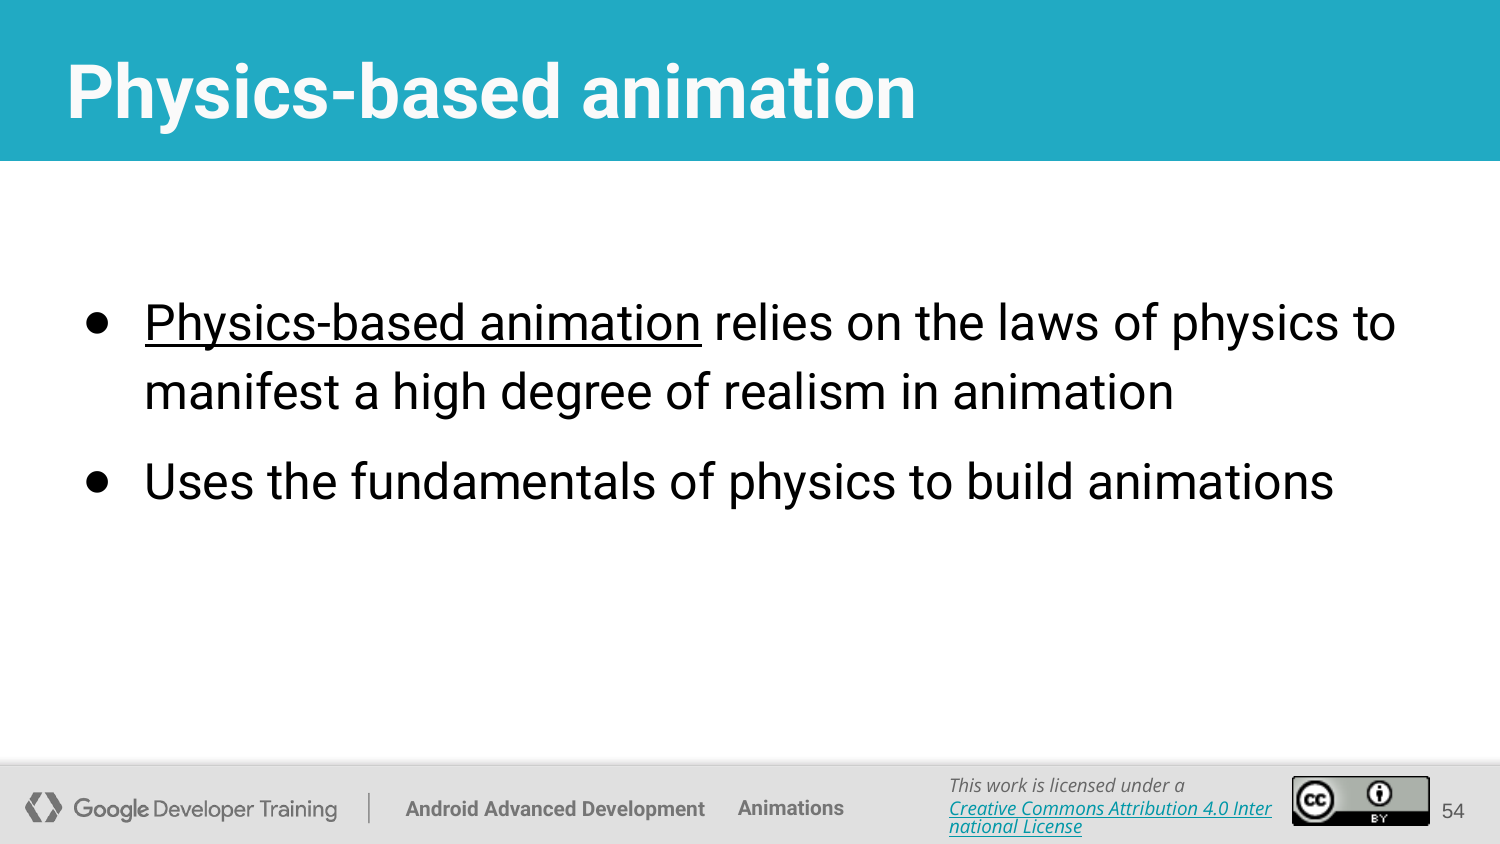

# Physics-based animation

Physics-based animation relies on the laws of physics to manifest a high degree of realism in animation
Uses the fundamentals of physics to build animations

54